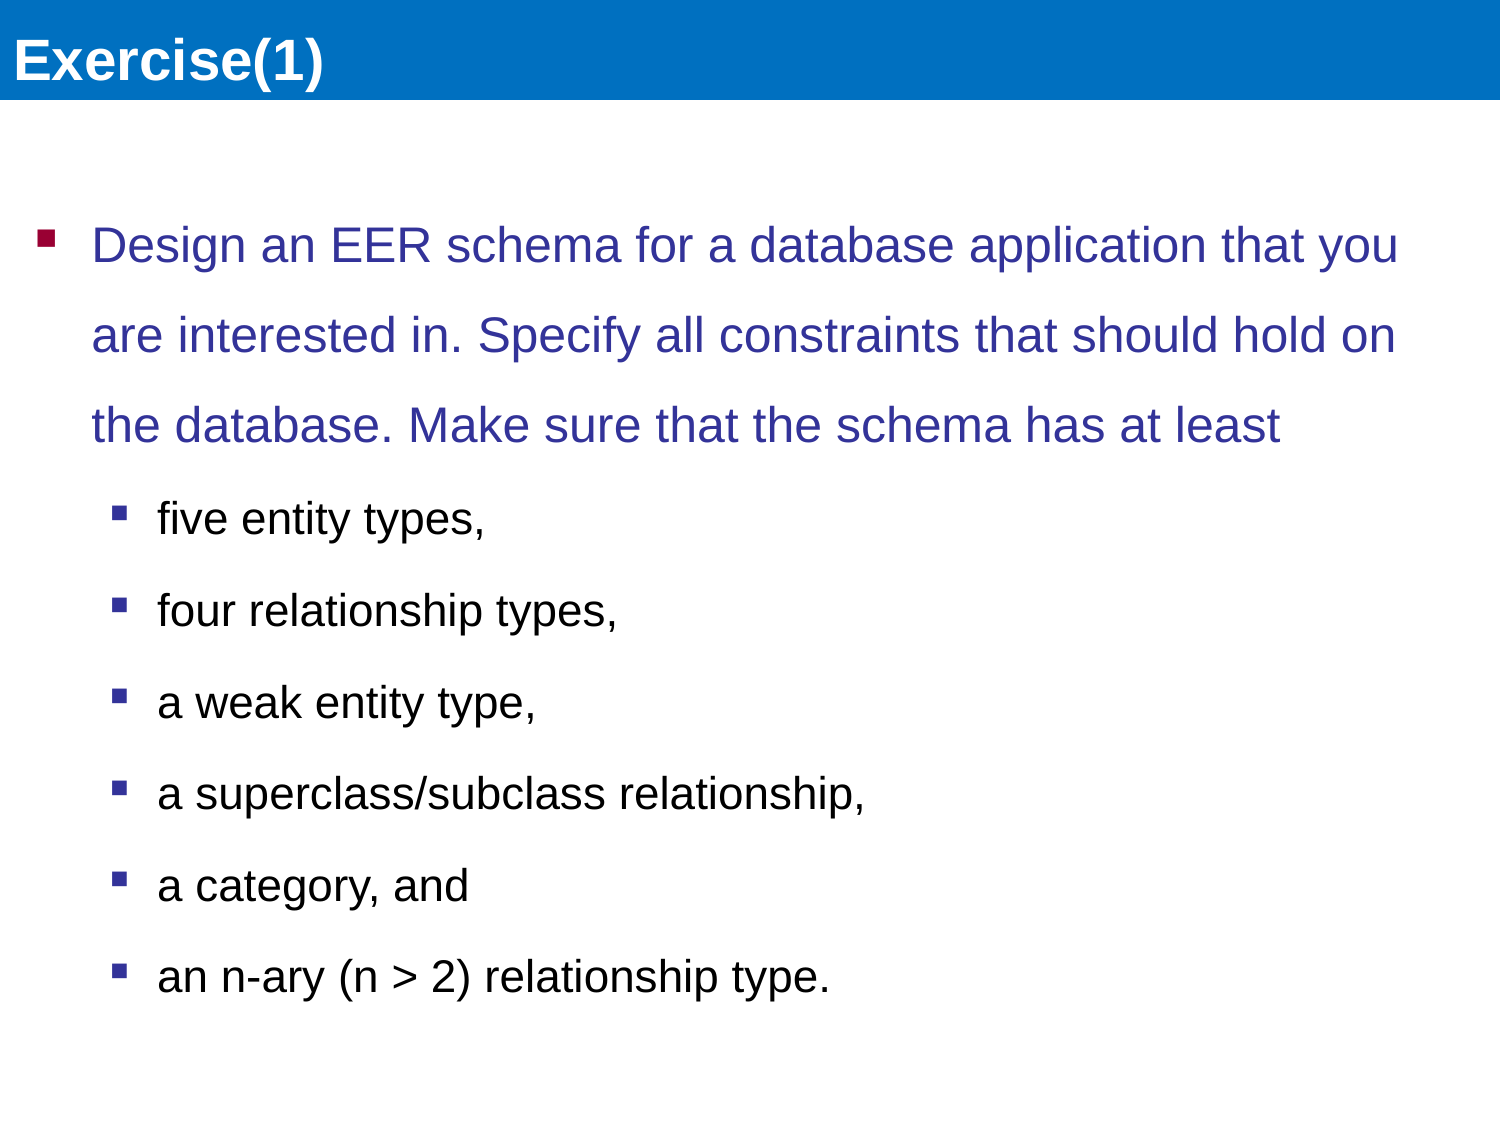

# Exercise(1)
Design an EER schema for a database application that you are interested in. Specify all constraints that should hold on the database. Make sure that the schema has at least
five entity types,
four relationship types,
a weak entity type,
a superclass/subclass relationship,
a category, and
an n-ary (n > 2) relationship type.